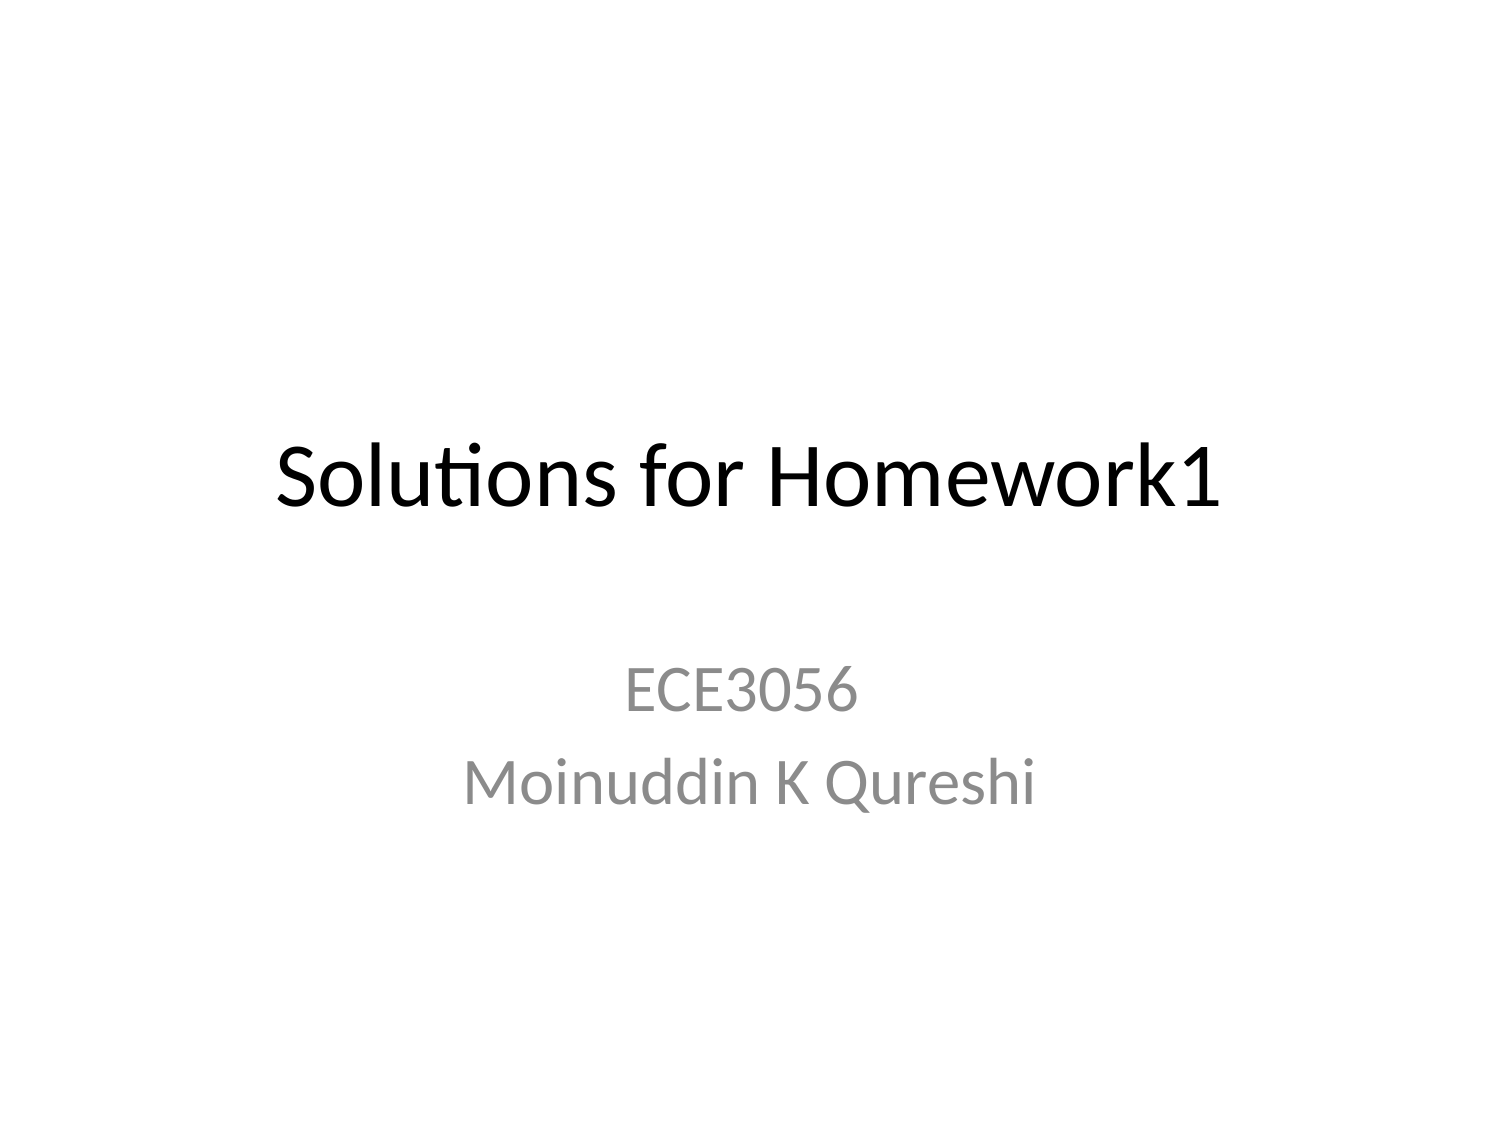

# Solutions for Homework1
ECE3056
Moinuddin K Qureshi